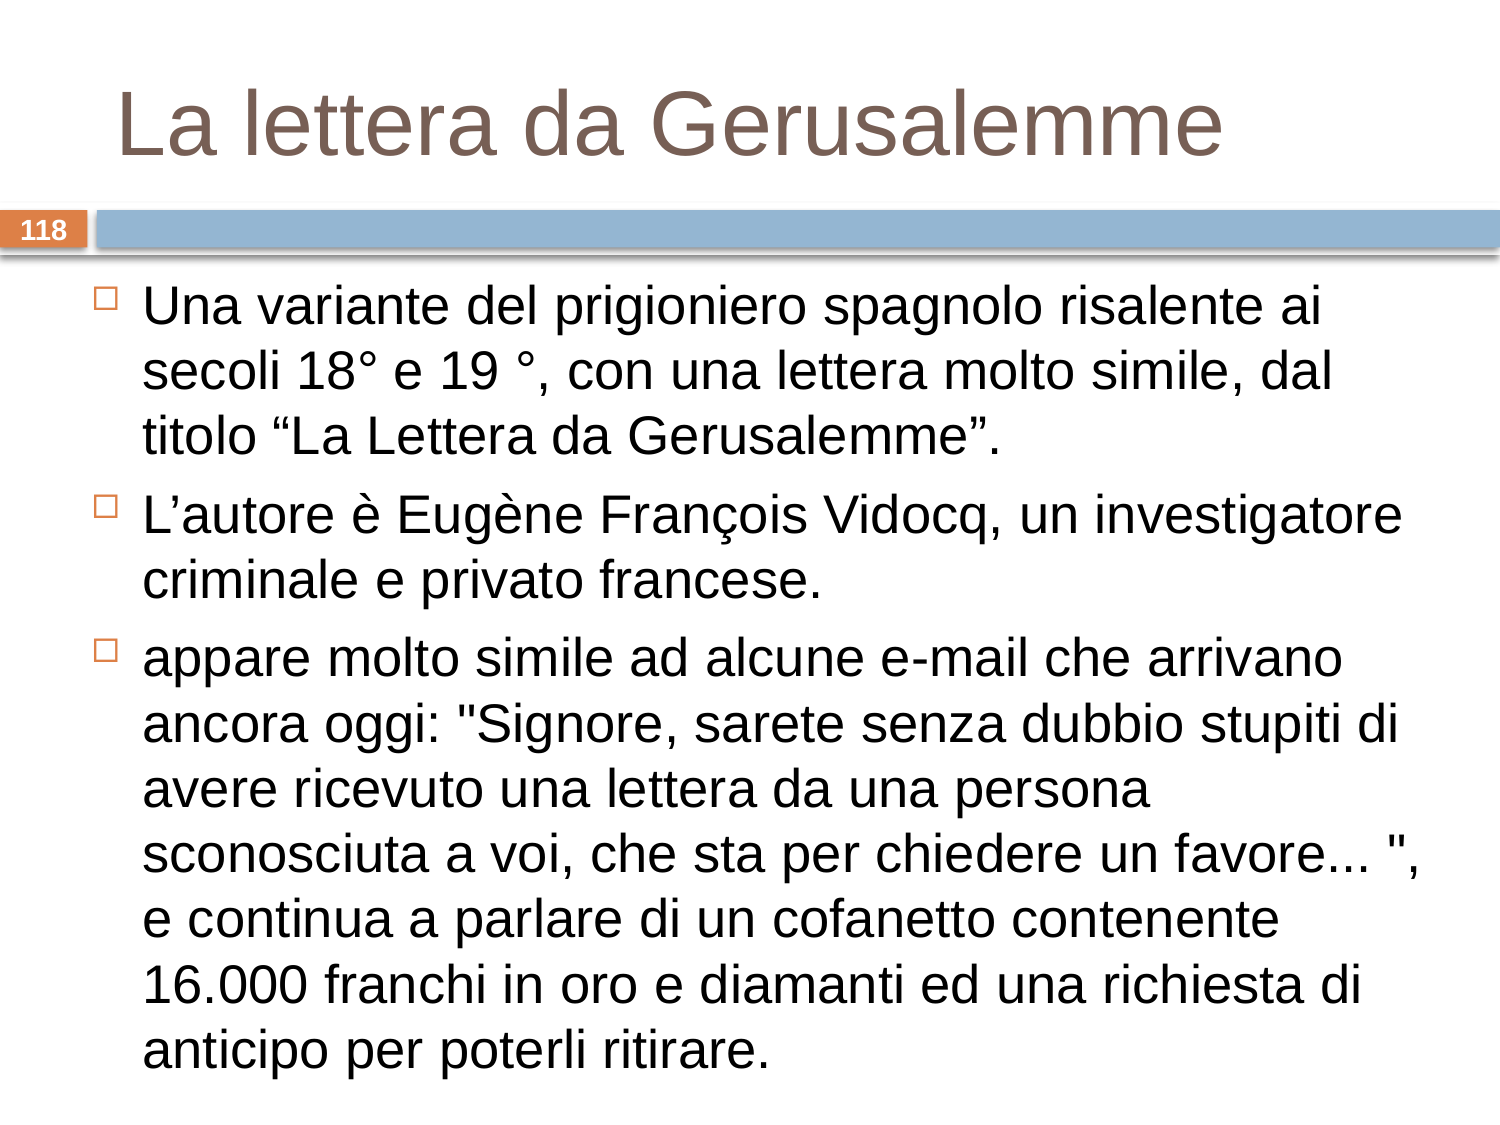

# La lettera da Gerusalemme
118
Una variante del prigioniero spagnolo risalente ai secoli 18° e 19 °, con una lettera molto simile, dal titolo “La Lettera da Gerusalemme”.
L’autore è Eugène François Vidocq, un investigatore criminale e privato francese.
appare molto simile ad alcune e-mail che arrivano ancora oggi: "Signore, sarete senza dubbio stupiti di avere ricevuto una lettera da una persona sconosciuta a voi, che sta per chiedere un favore... ", e continua a parlare di un cofanetto contenente 16.000 franchi in oro e diamanti ed una richiesta di anticipo per poterli ritirare.